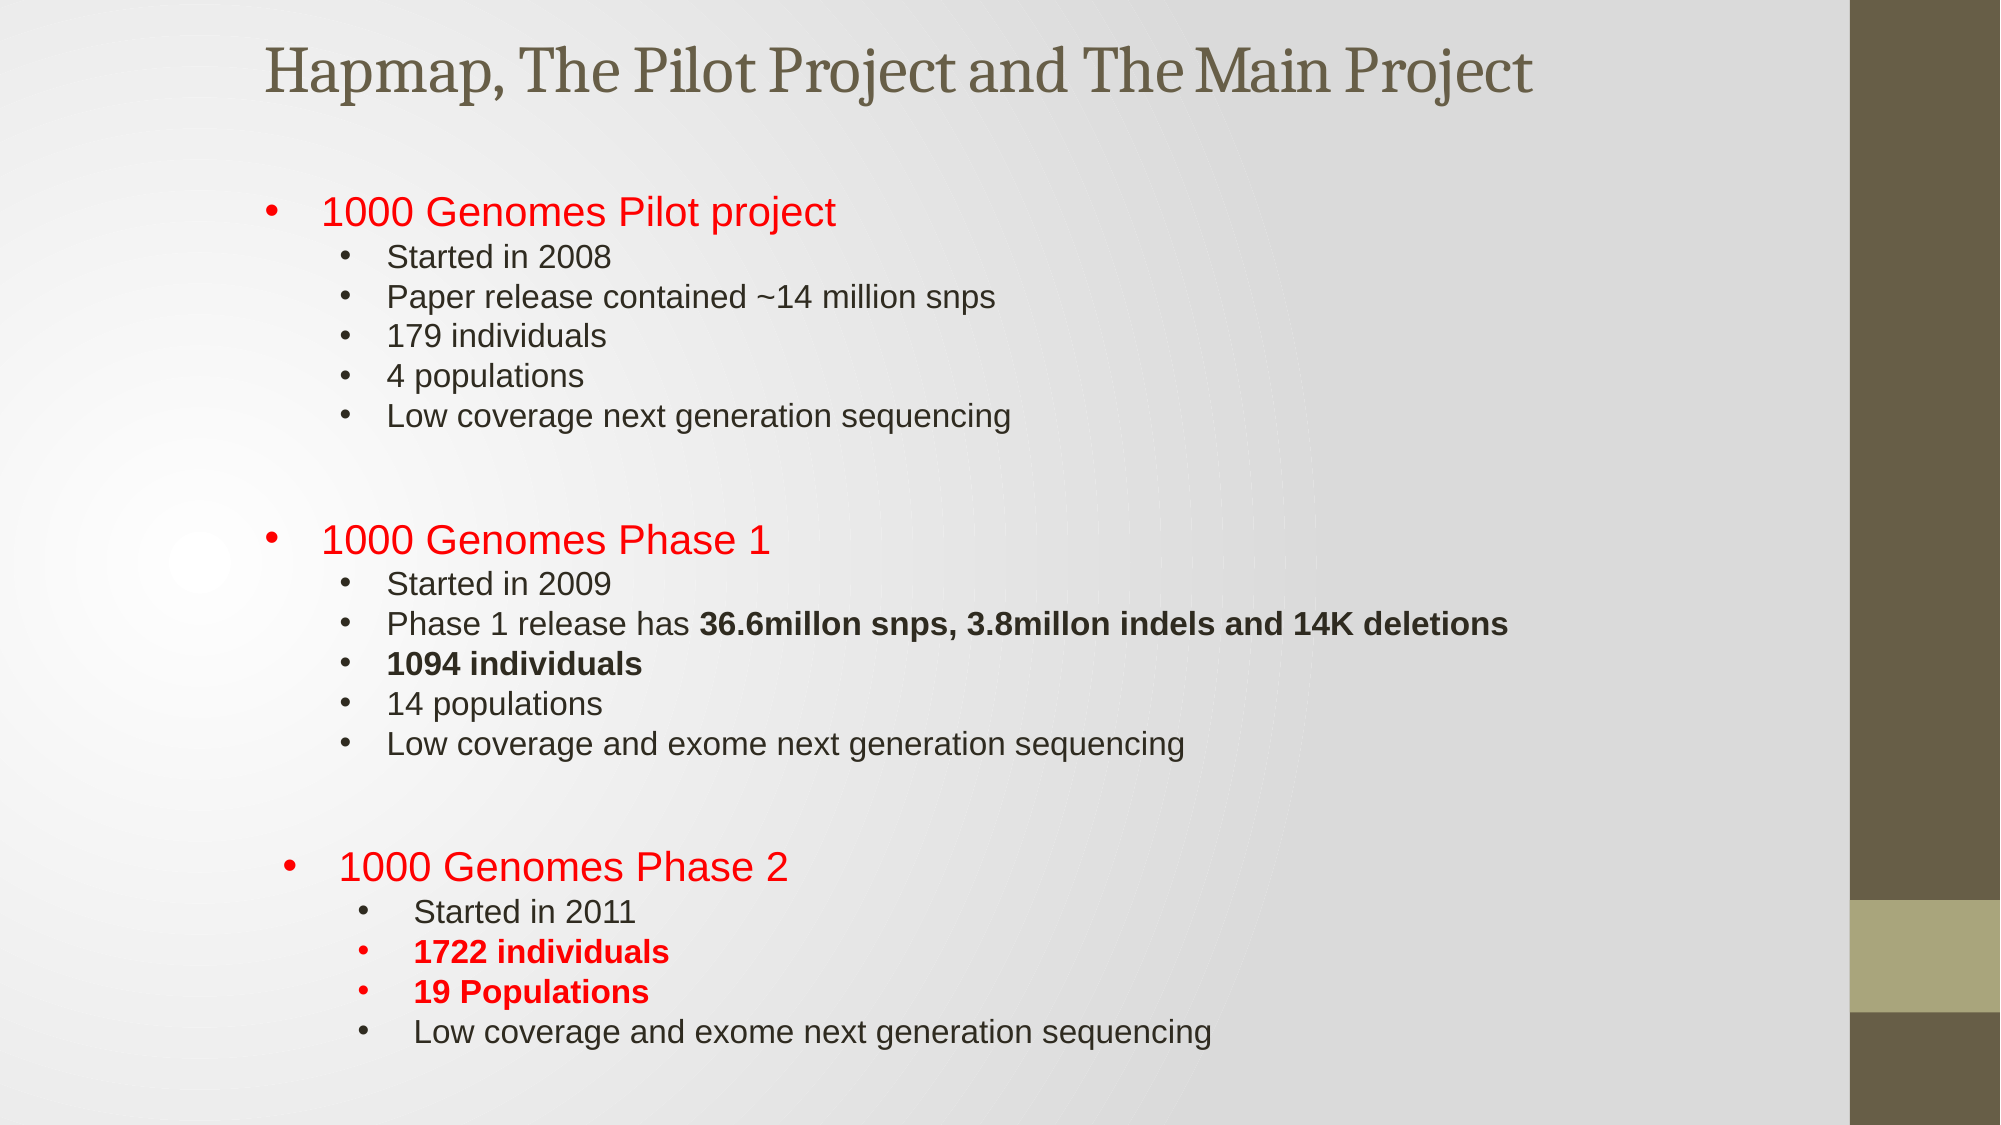

# Hapmap, The Pilot Project and The Main Project
1000 Genomes Pilot project
Started in 2008
Paper release contained ~14 million snps
179 individuals
4 populations
Low coverage next generation sequencing
1000 Genomes Phase 1
Started in 2009
Phase 1 release has 36.6millon snps, 3.8millon indels and 14K deletions
1094 individuals
14 populations
Low coverage and exome next generation sequencing
1000 Genomes Phase 2
Started in 2011
1722 individuals
19 Populations
Low coverage and exome next generation sequencing